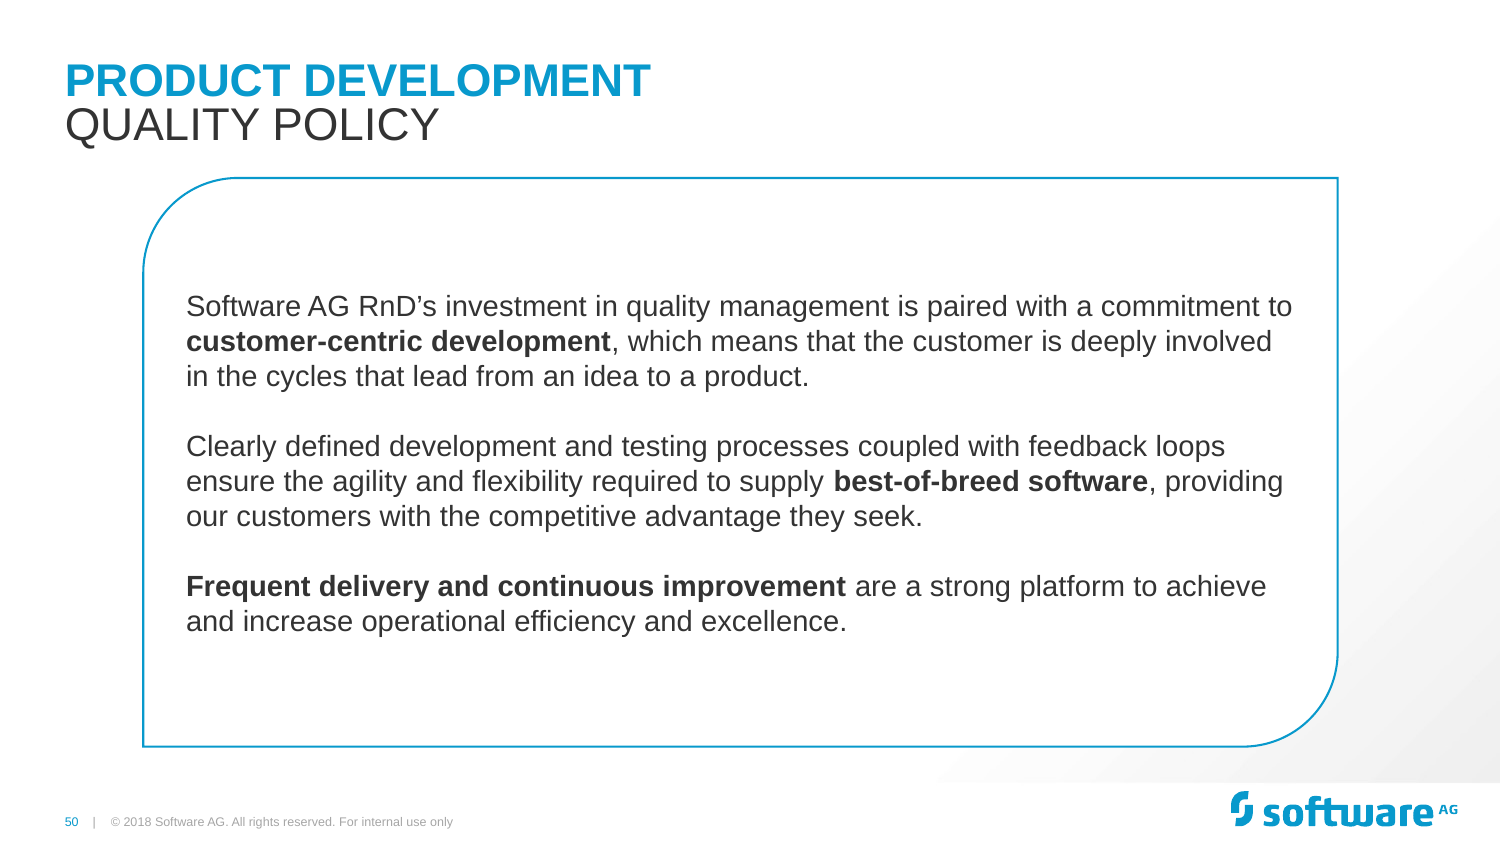

# PRODUCT DEVELOPMENT
QUALITY POLICY

A
Software AG RnD’s investment in quality management is paired with a commitment to customer-centric development, which means that the customer is deeply involved in the cycles that lead from an idea to a product.

Clearly defined development and testing processes coupled with feedback loops ensure the agility and flexibility required to supply best-of-breed software, providing our customers with the competitive advantage they seek.

Frequent delivery and continuous improvement are a strong platform to achieve and increase operational efficiency and excellence.
© 2018 Software AG. All rights reserved. For internal use only